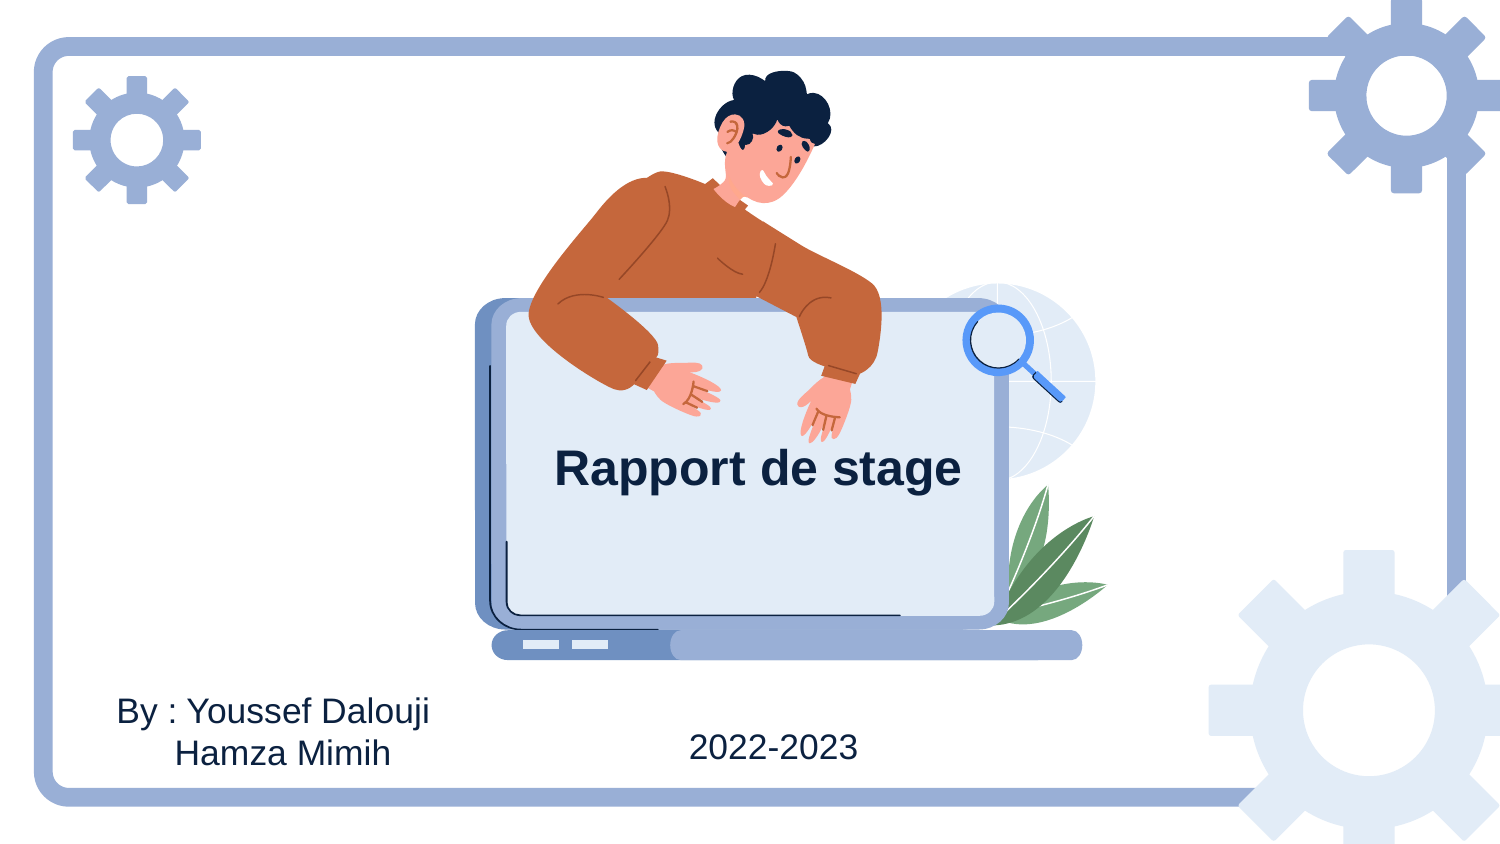

# Rapport de stage

By : Youssef Dalouji
Hamza Mimih

2022-2023